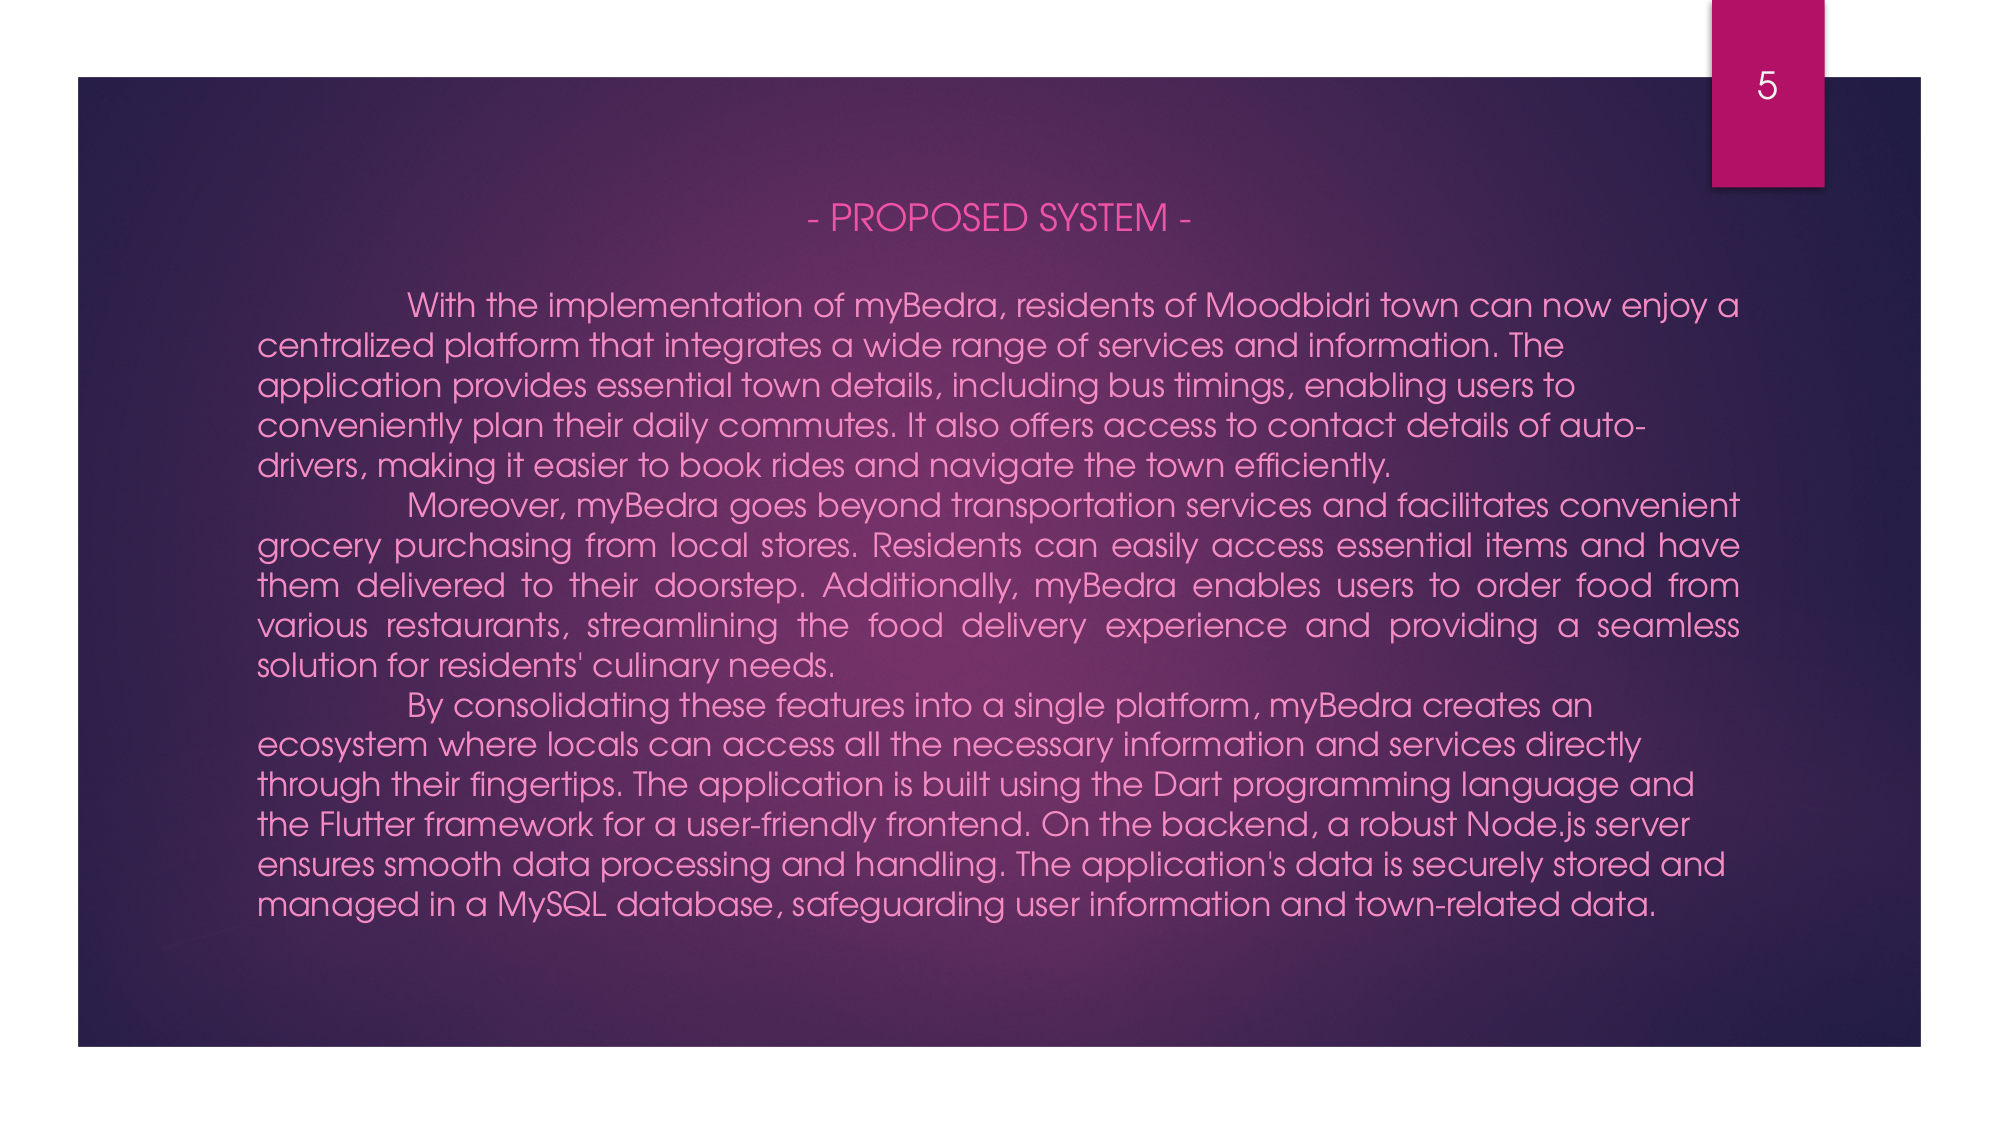

5
- Proposed system -
	With the implementation of myBedra, residents of Moodbidri town can now enjoy a centralized platform that integrates a wide range of services and information. The application provides essential town details, including bus timings, enabling users to conveniently plan their daily commutes. It also offers access to contact details of auto-drivers, making it easier to book rides and navigate the town efficiently.
	Moreover, myBedra goes beyond transportation services and facilitates convenient grocery purchasing from local stores. Residents can easily access essential items and have them delivered to their doorstep. Additionally, myBedra enables users to order food from various restaurants, streamlining the food delivery experience and providing a seamless solution for residents' culinary needs.
	By consolidating these features into a single platform, myBedra creates an ecosystem where locals can access all the necessary information and services directly through their fingertips. The application is built using the Dart programming language and the Flutter framework for a user-friendly frontend. On the backend, a robust Node.js server ensures smooth data processing and handling. The application's data is securely stored and managed in a MySQL database, safeguarding user information and town-related data.